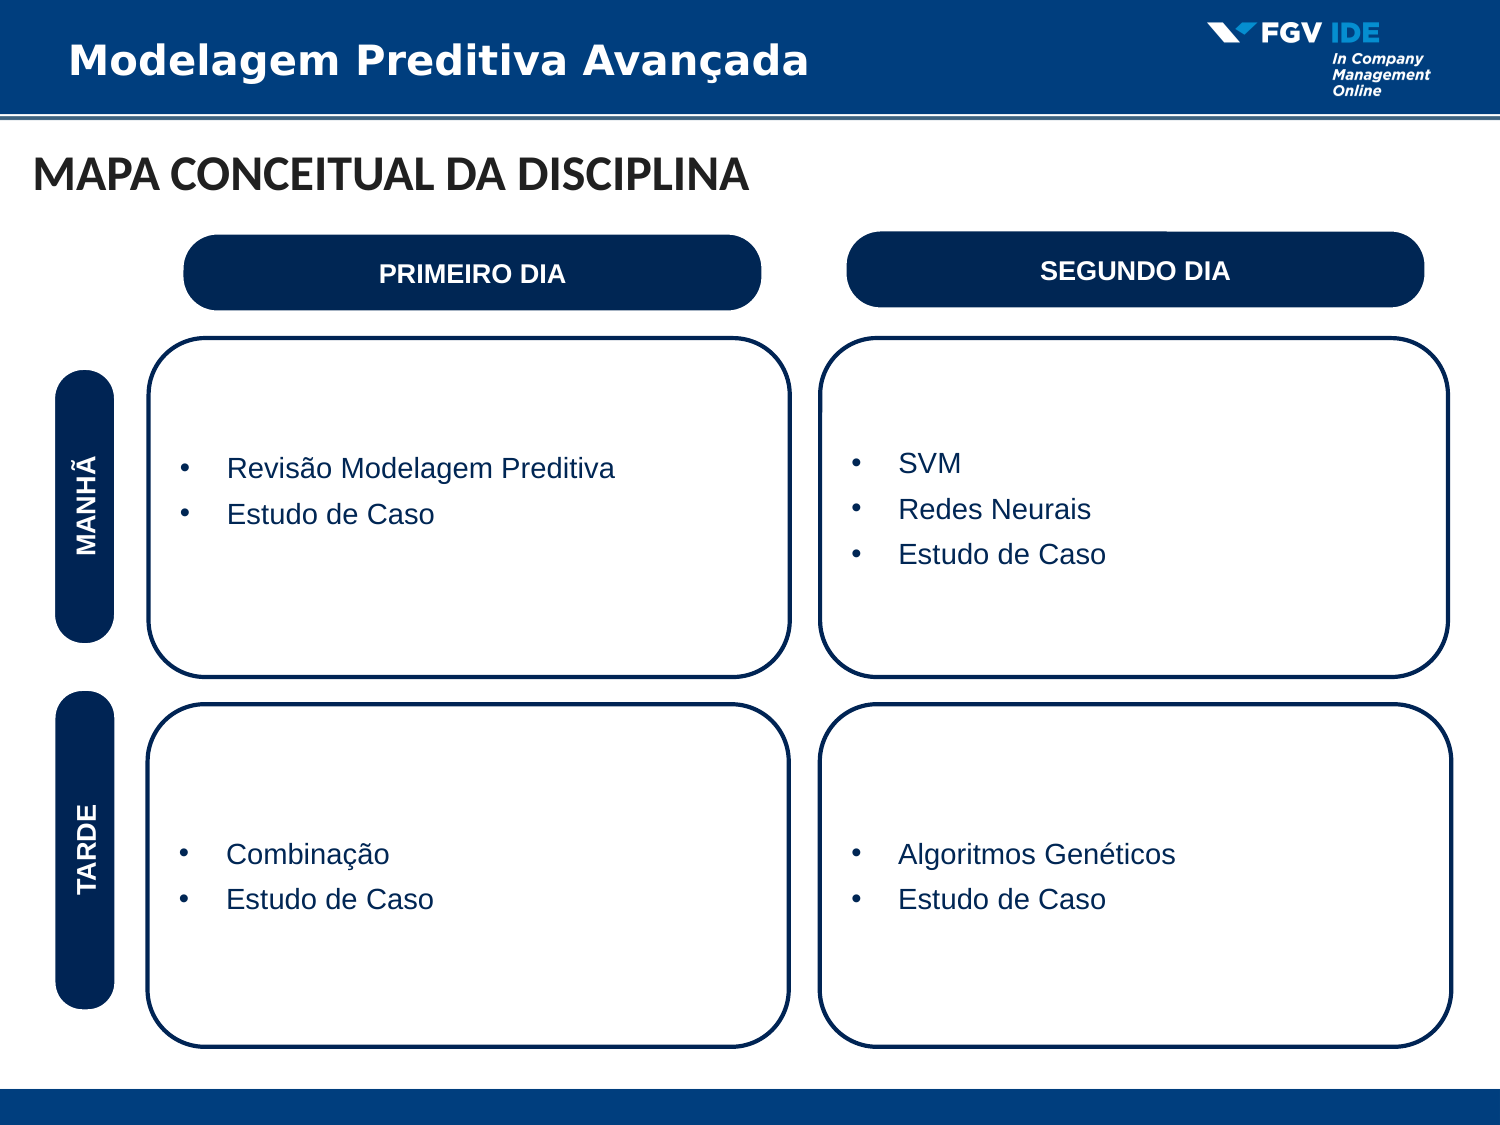

Modelagem Preditiva Avançada
MAPA CONCEITUAL DA DISCIPLINA
SEGUNDO DIA
PRIMEIRO DIA

Revisão Modelagem Preditiva
Estudo de Caso

SVM
Redes Neurais
Estudo de Caso
MANHÃ
Combinação
Estudo de Caso
Algoritmos Genéticos
Estudo de Caso
TARDE